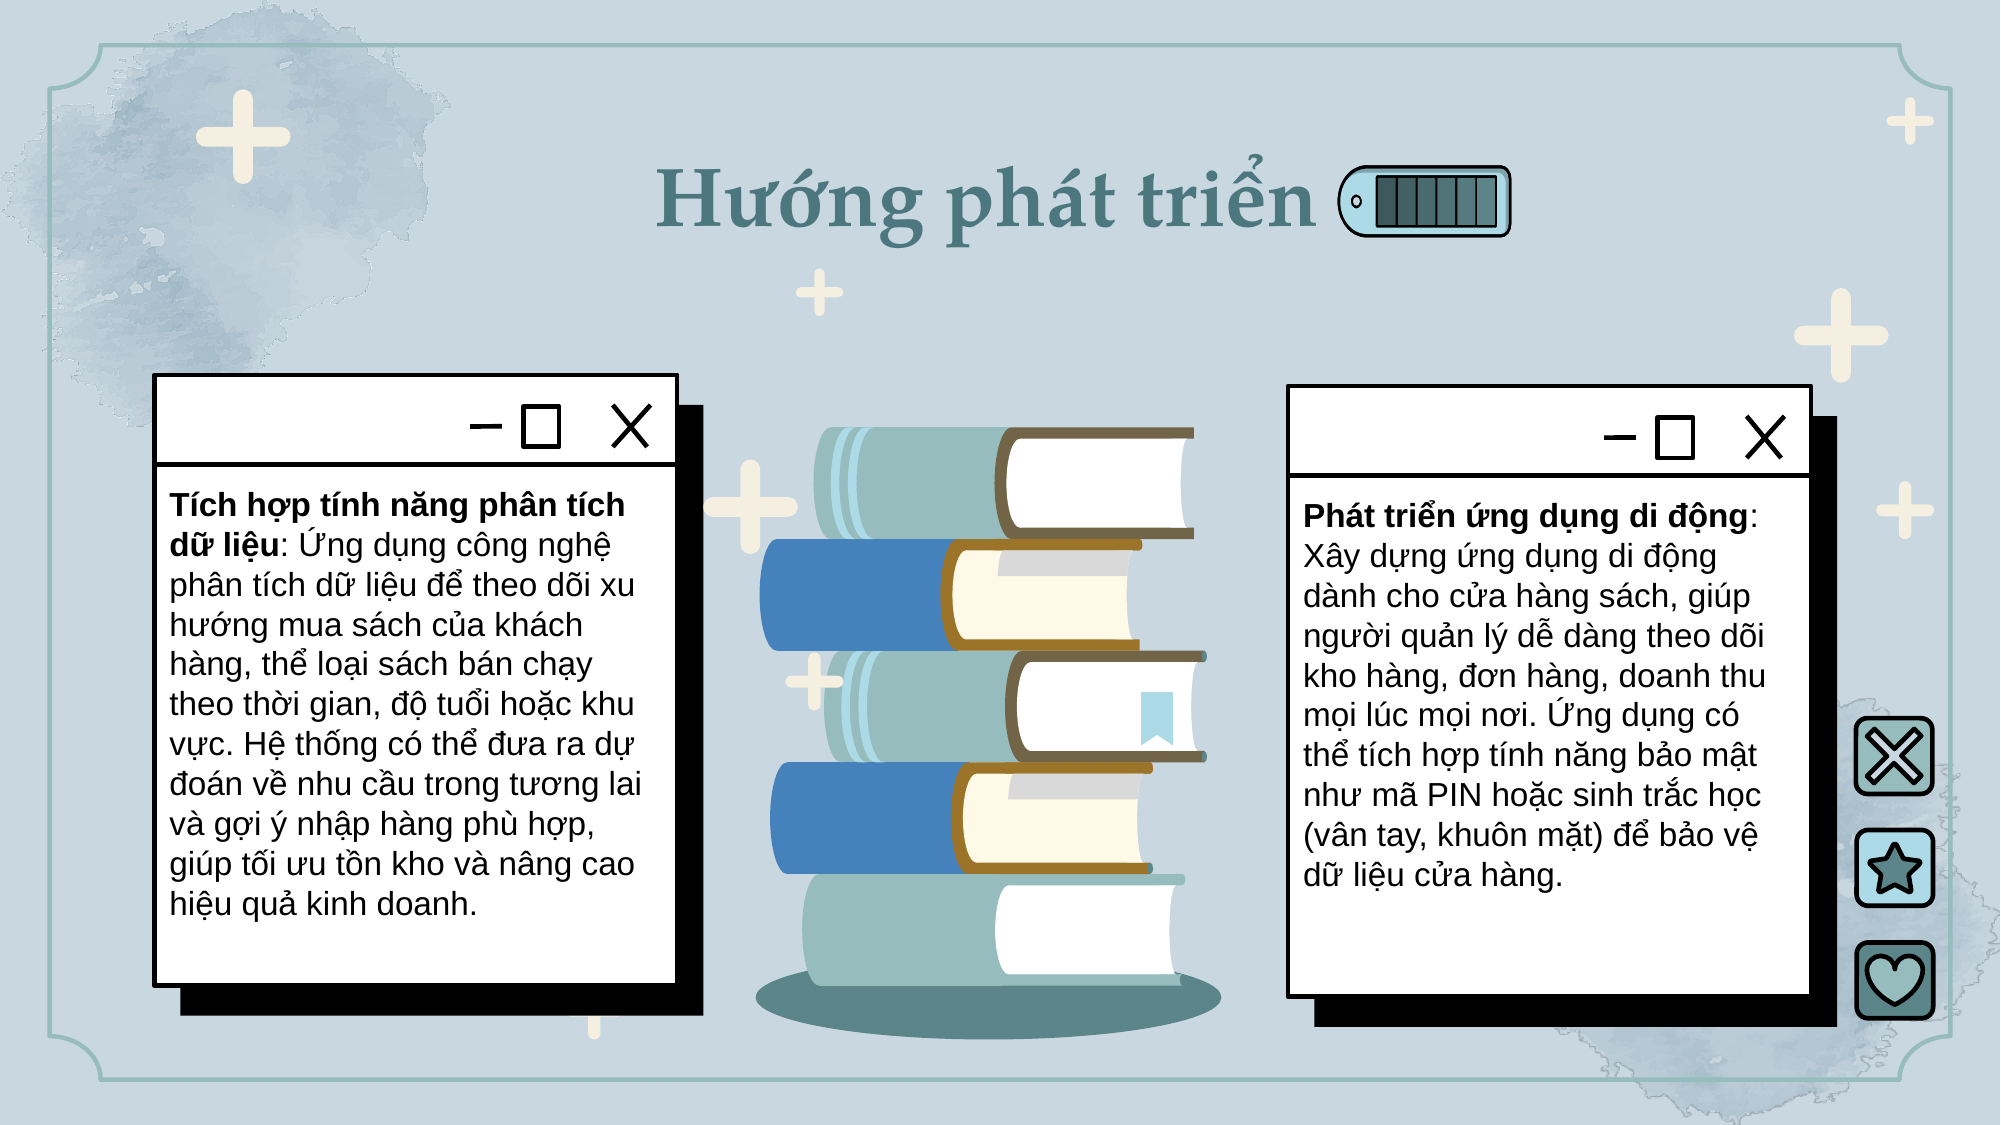

# Hướng phát triển

Tích hợp tính năng phân tích dữ liệu: Ứng dụng công nghệ phân tích dữ liệu để theo dõi xu hướng mua sách của khách hàng, thể loại sách bán chạy theo thời gian, độ tuổi hoặc khu vực. Hệ thống có thể đưa ra dự đoán về nhu cầu trong tương lai và gợi ý nhập hàng phù hợp, giúp tối ưu tồn kho và nâng cao hiệu quả kinh doanh.
Phát triển ứng dụng di động: Xây dựng ứng dụng di động dành cho cửa hàng sách, giúp người quản lý dễ dàng theo dõi kho hàng, đơn hàng, doanh thu mọi lúc mọi nơi. Ứng dụng có thể tích hợp tính năng bảo mật như mã PIN hoặc sinh trắc học (vân tay, khuôn mặt) để bảo vệ dữ liệu cửa hàng.